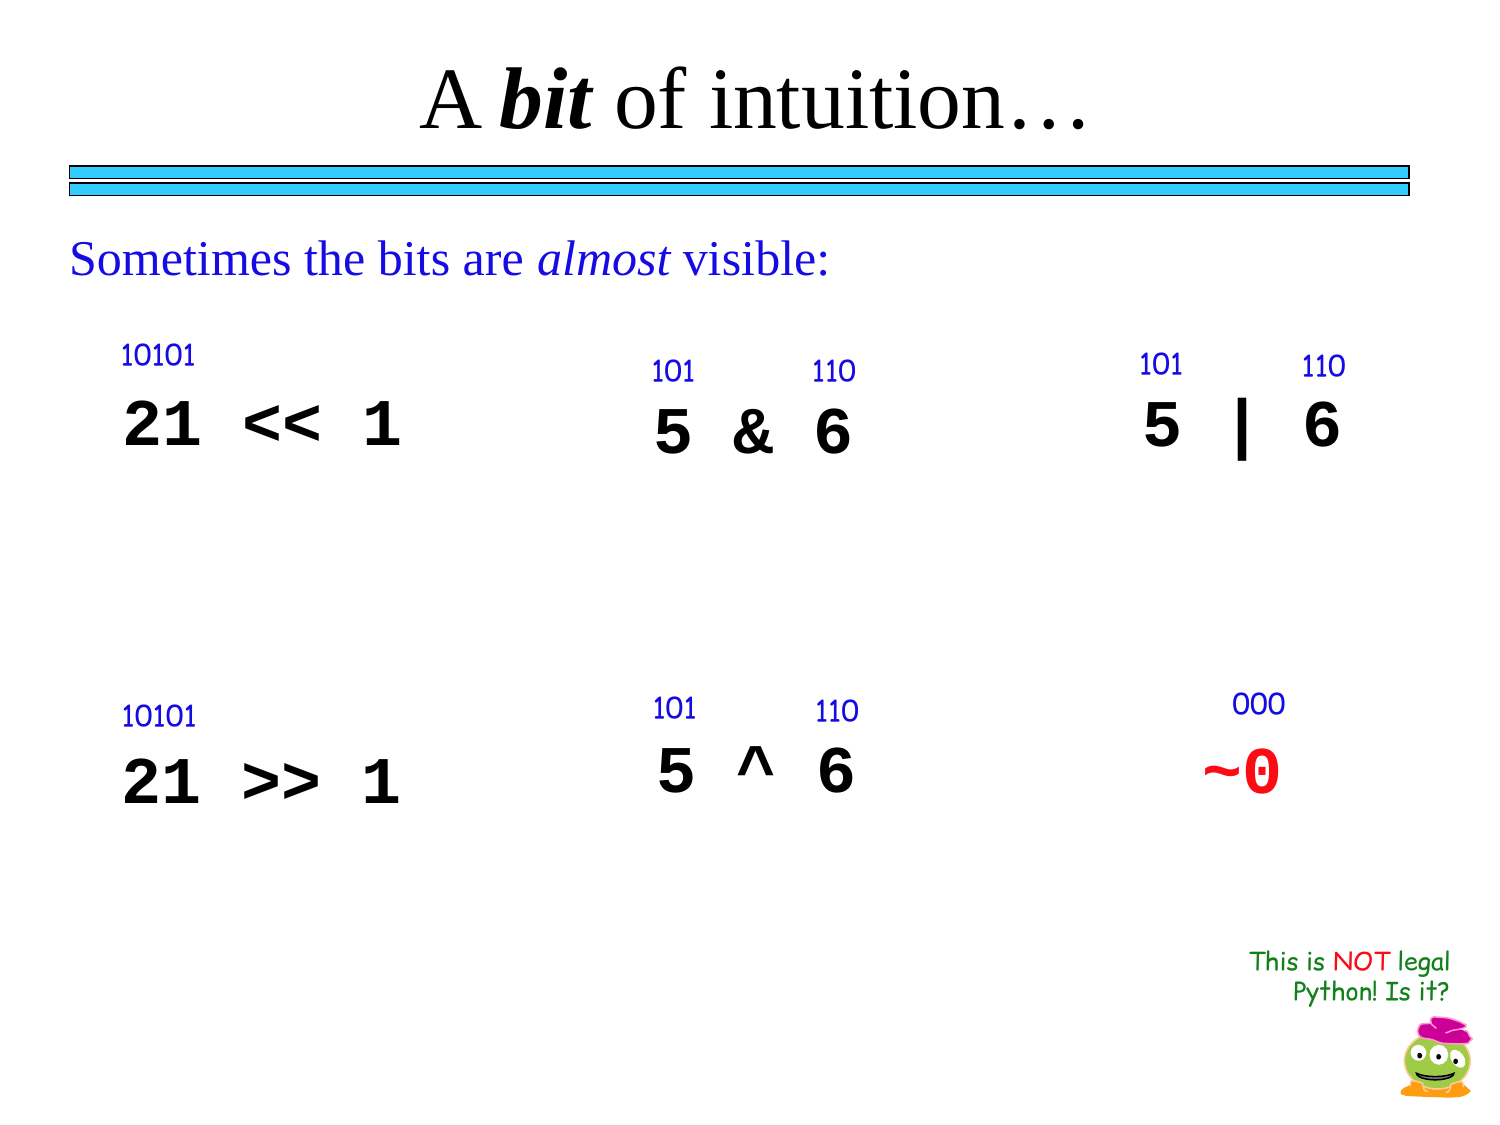

A bit of intuition…

Sometimes the bits are almost visible:
10101
101
110
101
110
21 << 1
5 | 6
5 & 6
000
101
110
10101
5 ^ 6
~0
21 >> 1
This is NOT legal Python! Is it?